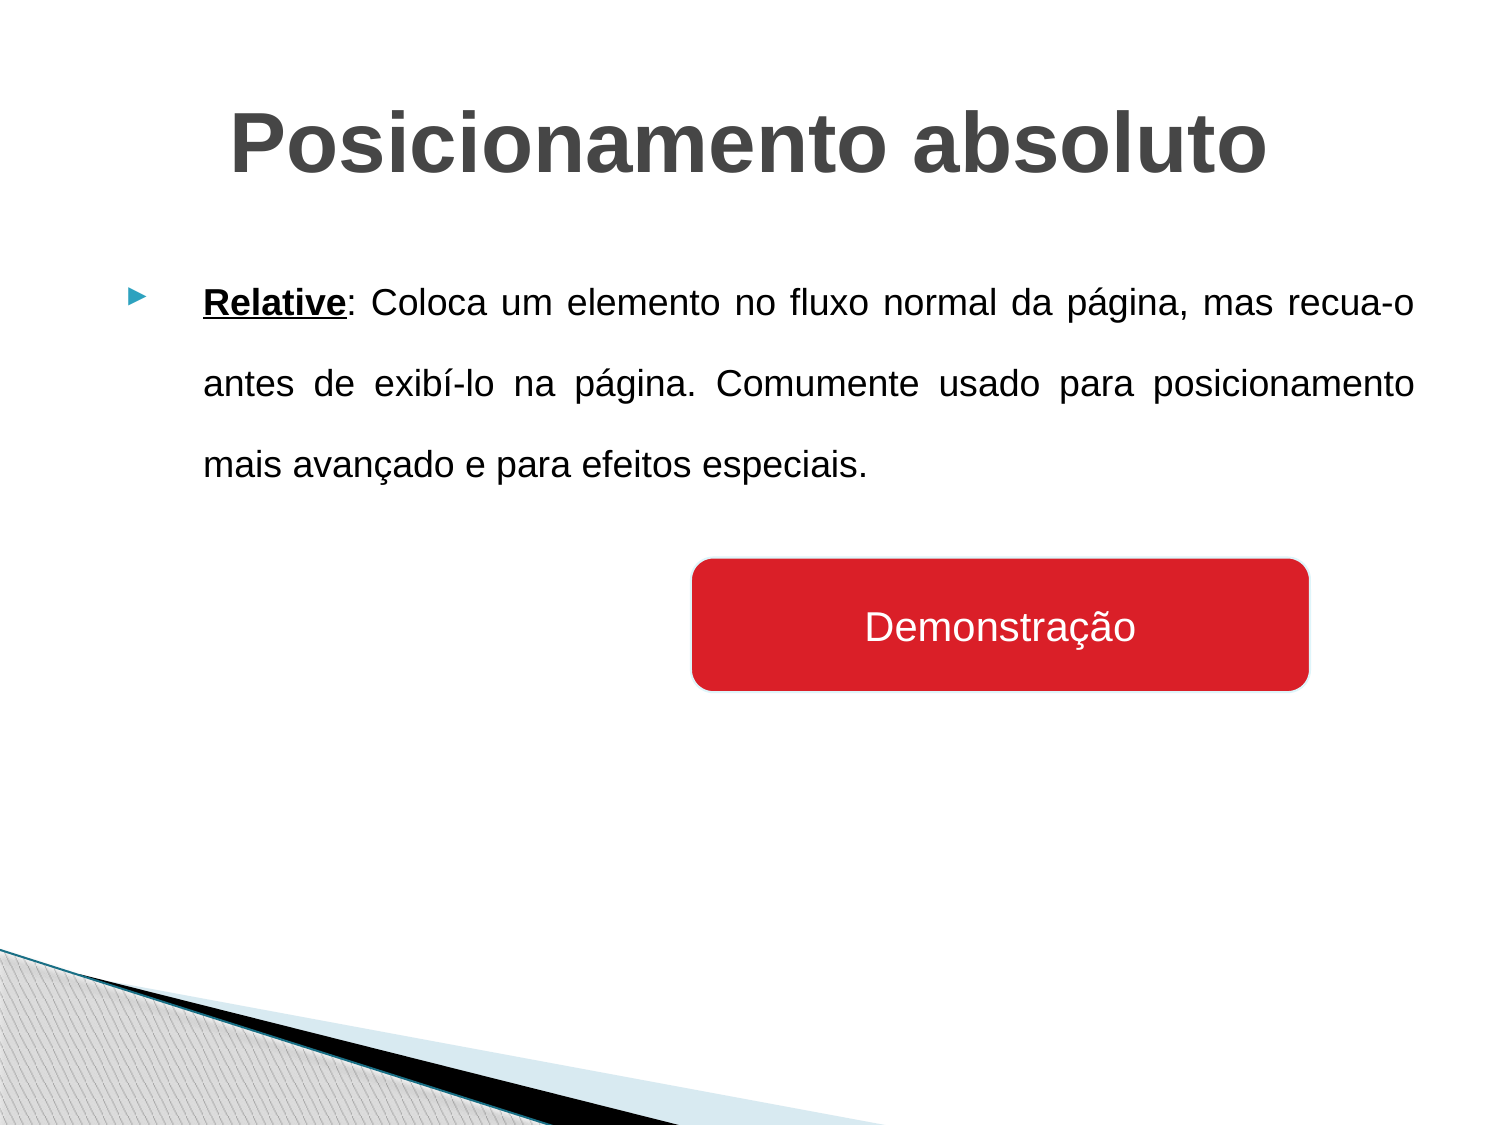

# Posicionamento absoluto
Relative: Coloca um elemento no fluxo normal da página, mas recua-o antes de exibí-lo na página. Comumente usado para posicionamento mais avançado e para efeitos especiais.

Demonstração